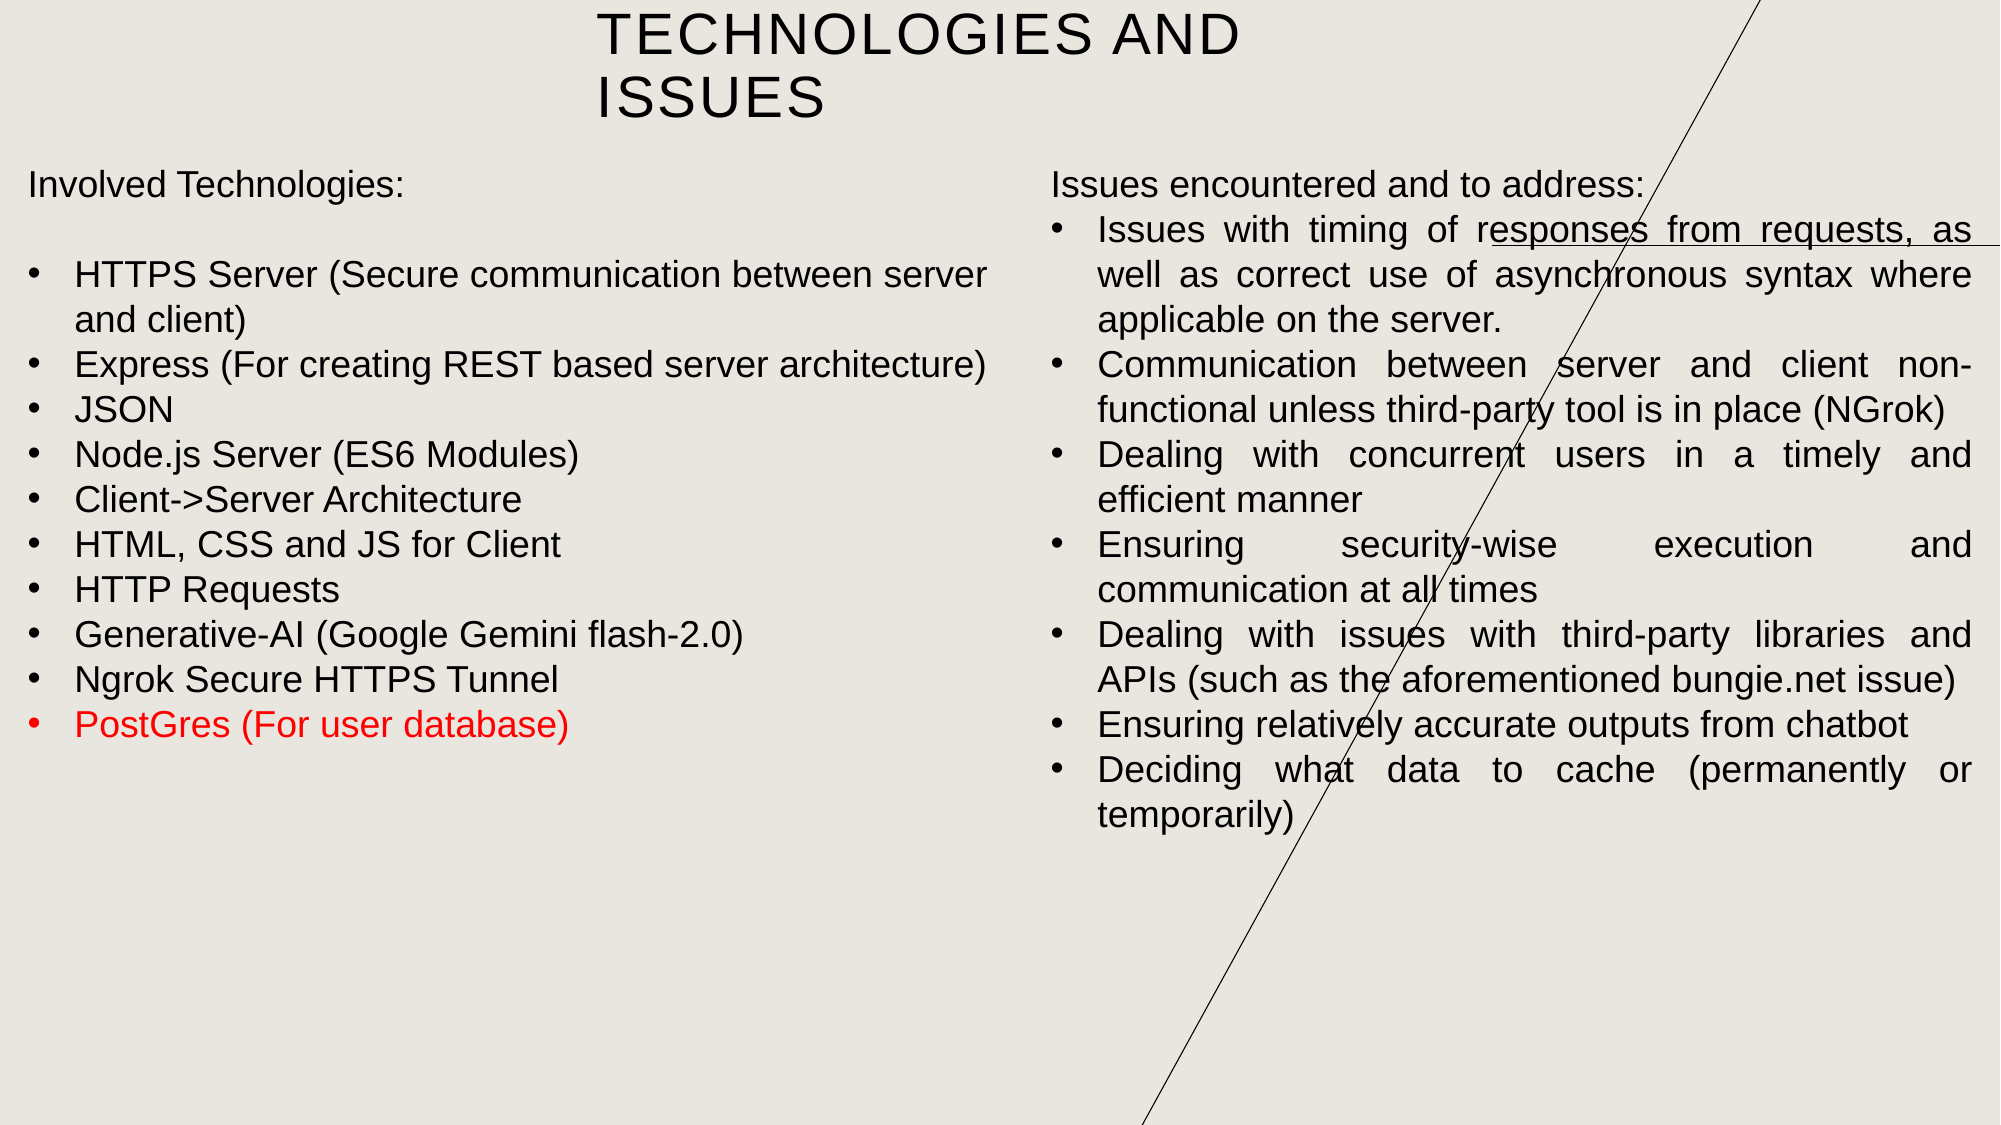

# Technologies and issues
Involved Technologies:

HTTPS Server (Secure communication between server and client)
Express (For creating REST based server architecture)
JSON
Node.js Server (ES6 Modules)
Client->Server Architecture
HTML, CSS and JS for Client
HTTP Requests
Generative-AI (Google Gemini flash-2.0)
Ngrok Secure HTTPS Tunnel
PostGres (For user database)
Issues encountered and to address:
Issues with timing of responses from requests, as well as correct use of asynchronous syntax where applicable on the server.
Communication between server and client non-functional unless third-party tool is in place (NGrok)
Dealing with concurrent users in a timely and efficient manner
Ensuring security-wise execution and communication at all times
Dealing with issues with third-party libraries and APIs (such as the aforementioned bungie.net issue)
Ensuring relatively accurate outputs from chatbot
Deciding what data to cache (permanently or temporarily)